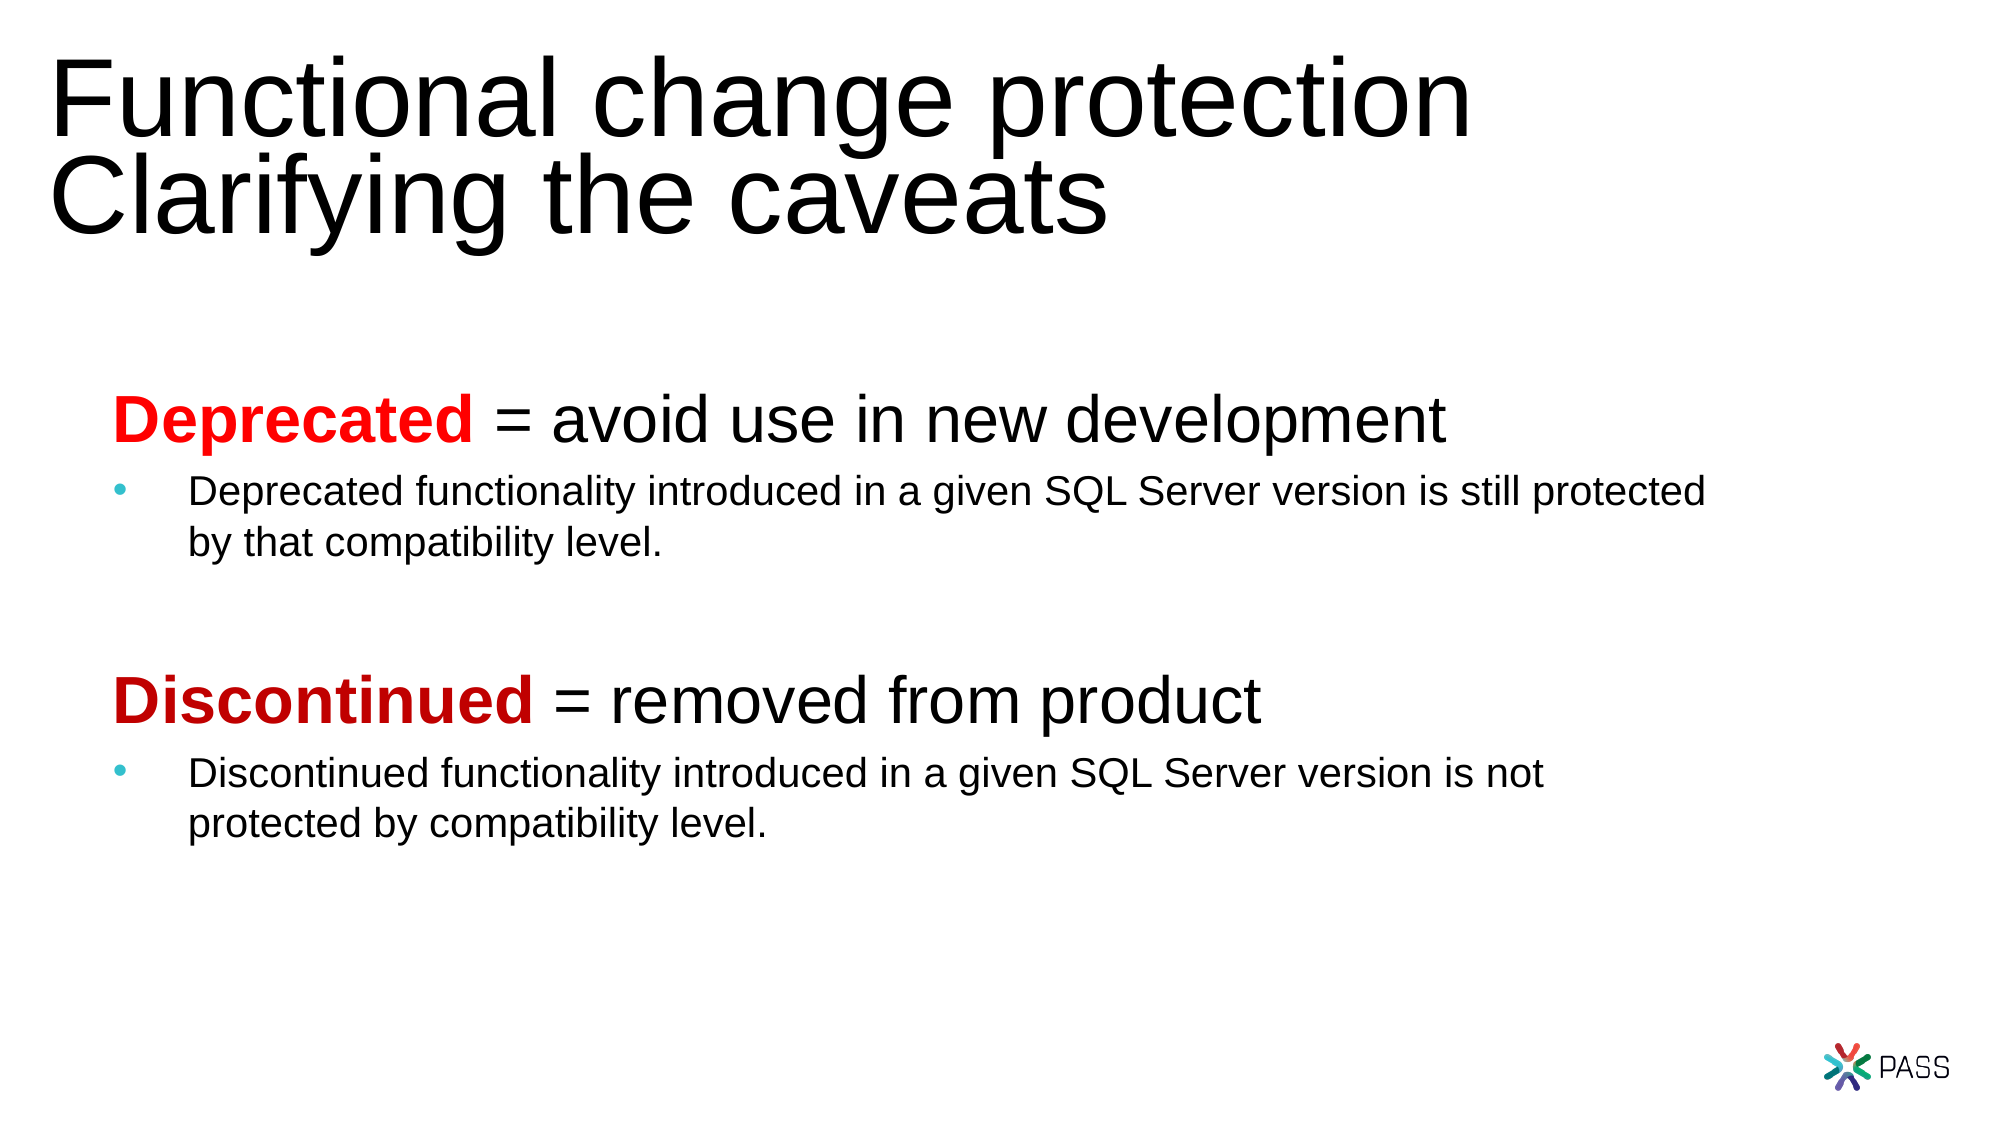

# Functional change protection Clarifying the caveats
Deprecated = avoid use in new development
Deprecated functionality introduced in a given SQL Server version is still protected by that compatibility level.

Discontinued = removed from product
Discontinued functionality introduced in a given SQL Server version is not protected by compatibility level.